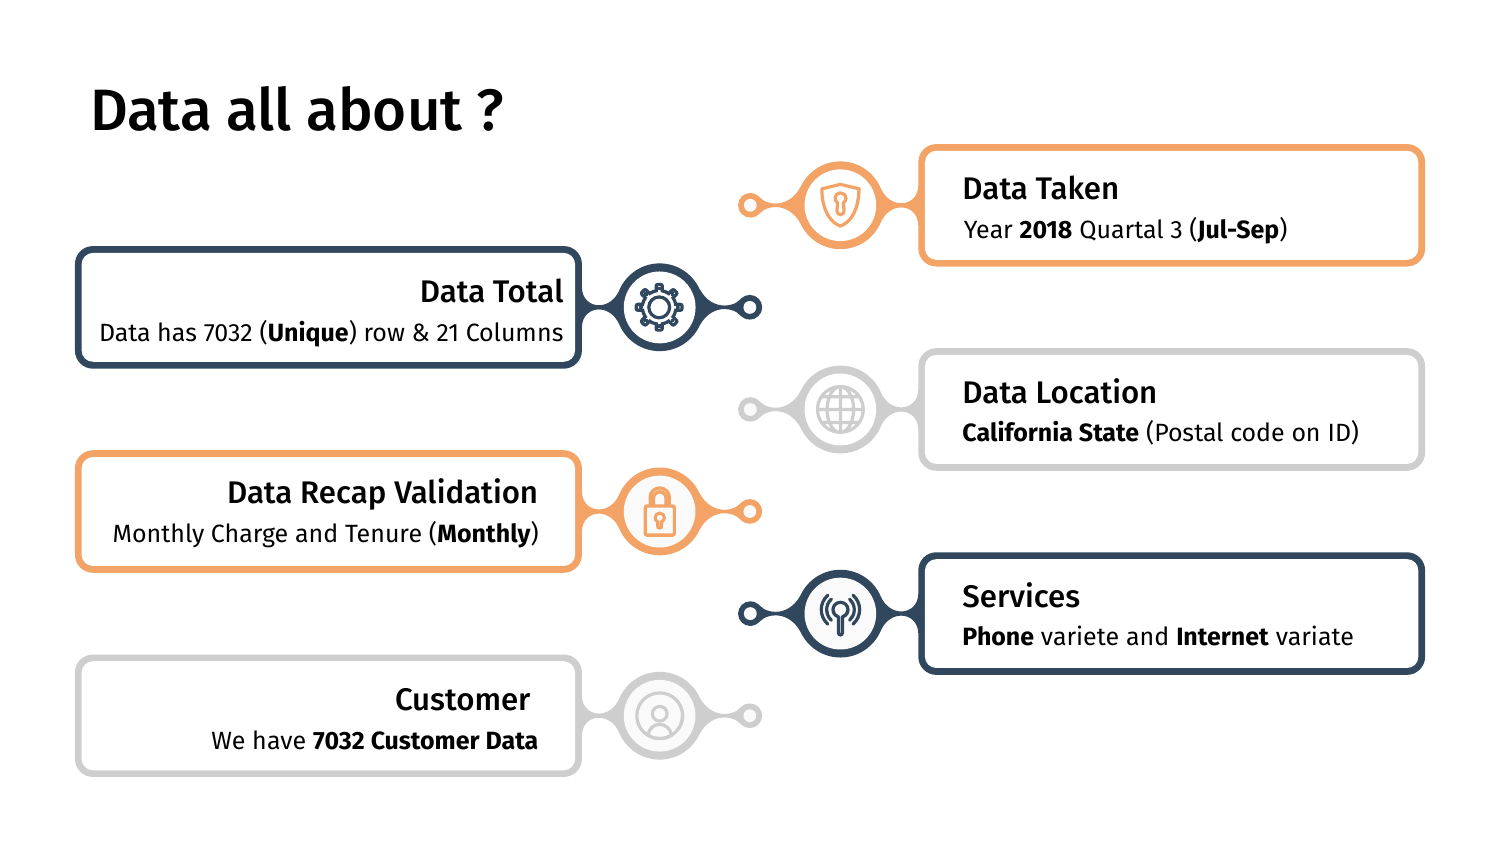

Data all about ?

Data Taken
Year 2018 Quartal 3 (Jul-Sep)
Data Total
Data has 7032 (Unique) row & 21 Columns
Data Location
California State (Postal code on ID)
Data Recap Validation
Monthly Charge and Tenure (Monthly)
Services
Phone variete and Internet variate
Customer
We have 7032 Customer Data